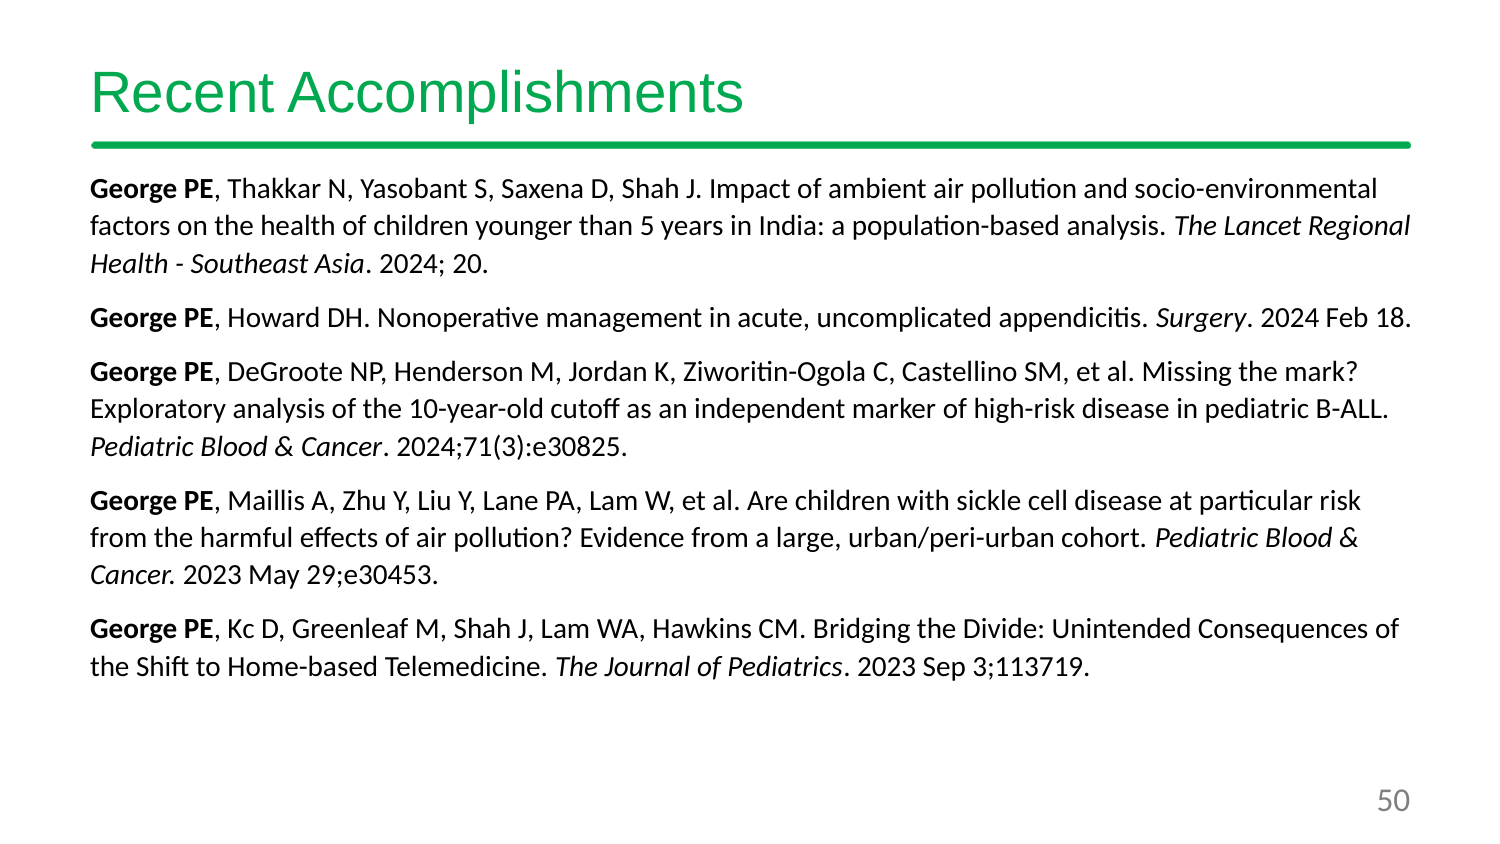

# Recent Accomplishments
George PE, Thakkar N, Yasobant S, Saxena D, Shah J. Impact of ambient air pollution and socio-environmental factors on the health of children younger than 5 years in India: a population-based analysis. The Lancet Regional Health - Southeast Asia. 2024; 20.
George PE, Howard DH. Nonoperative management in acute, uncomplicated appendicitis. Surgery. 2024 Feb 18.
George PE, DeGroote NP, Henderson M, Jordan K, Ziworitin-Ogola C, Castellino SM, et al. Missing the mark? Exploratory analysis of the 10-year-old cutoff as an independent marker of high-risk disease in pediatric B-ALL. Pediatric Blood & Cancer. 2024;71(3):e30825.
George PE, Maillis A, Zhu Y, Liu Y, Lane PA, Lam W, et al. Are children with sickle cell disease at particular risk from the harmful effects of air pollution? Evidence from a large, urban/peri-urban cohort. Pediatric Blood & Cancer. 2023 May 29;e30453.
George PE, Kc D, Greenleaf M, Shah J, Lam WA, Hawkins CM. Bridging the Divide: Unintended Consequences of the Shift to Home-based Telemedicine. The Journal of Pediatrics. 2023 Sep 3;113719.